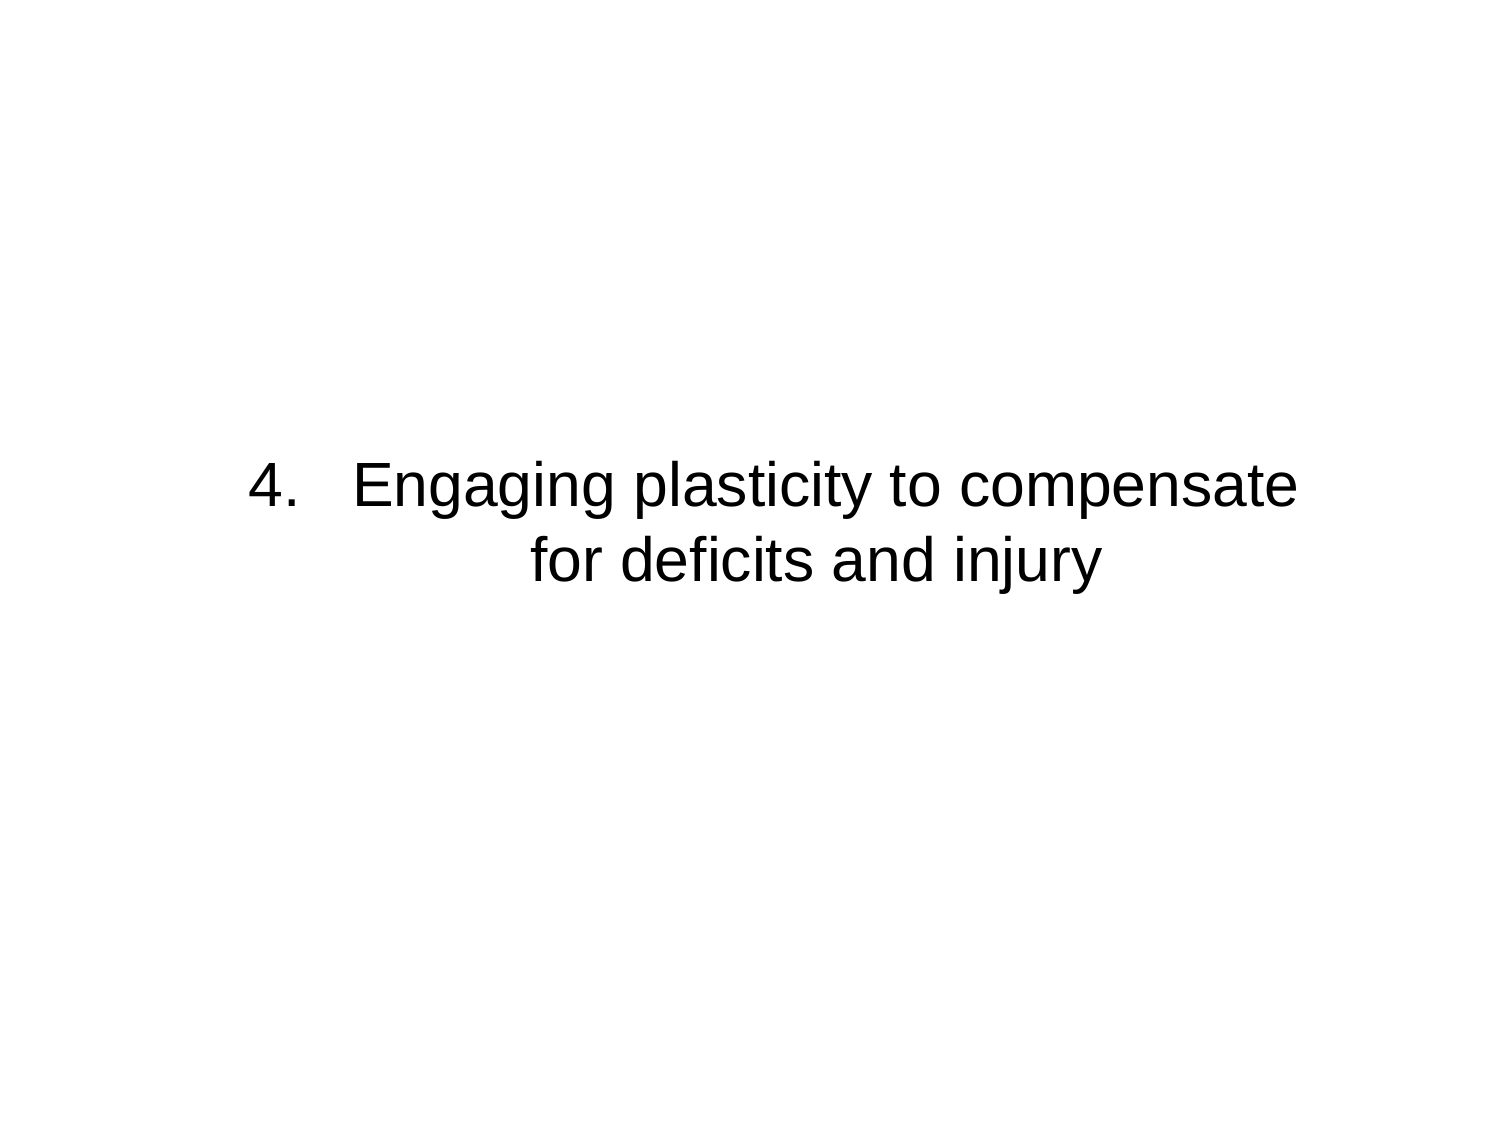

4.   Engaging plasticity to compensate for deficits and injury